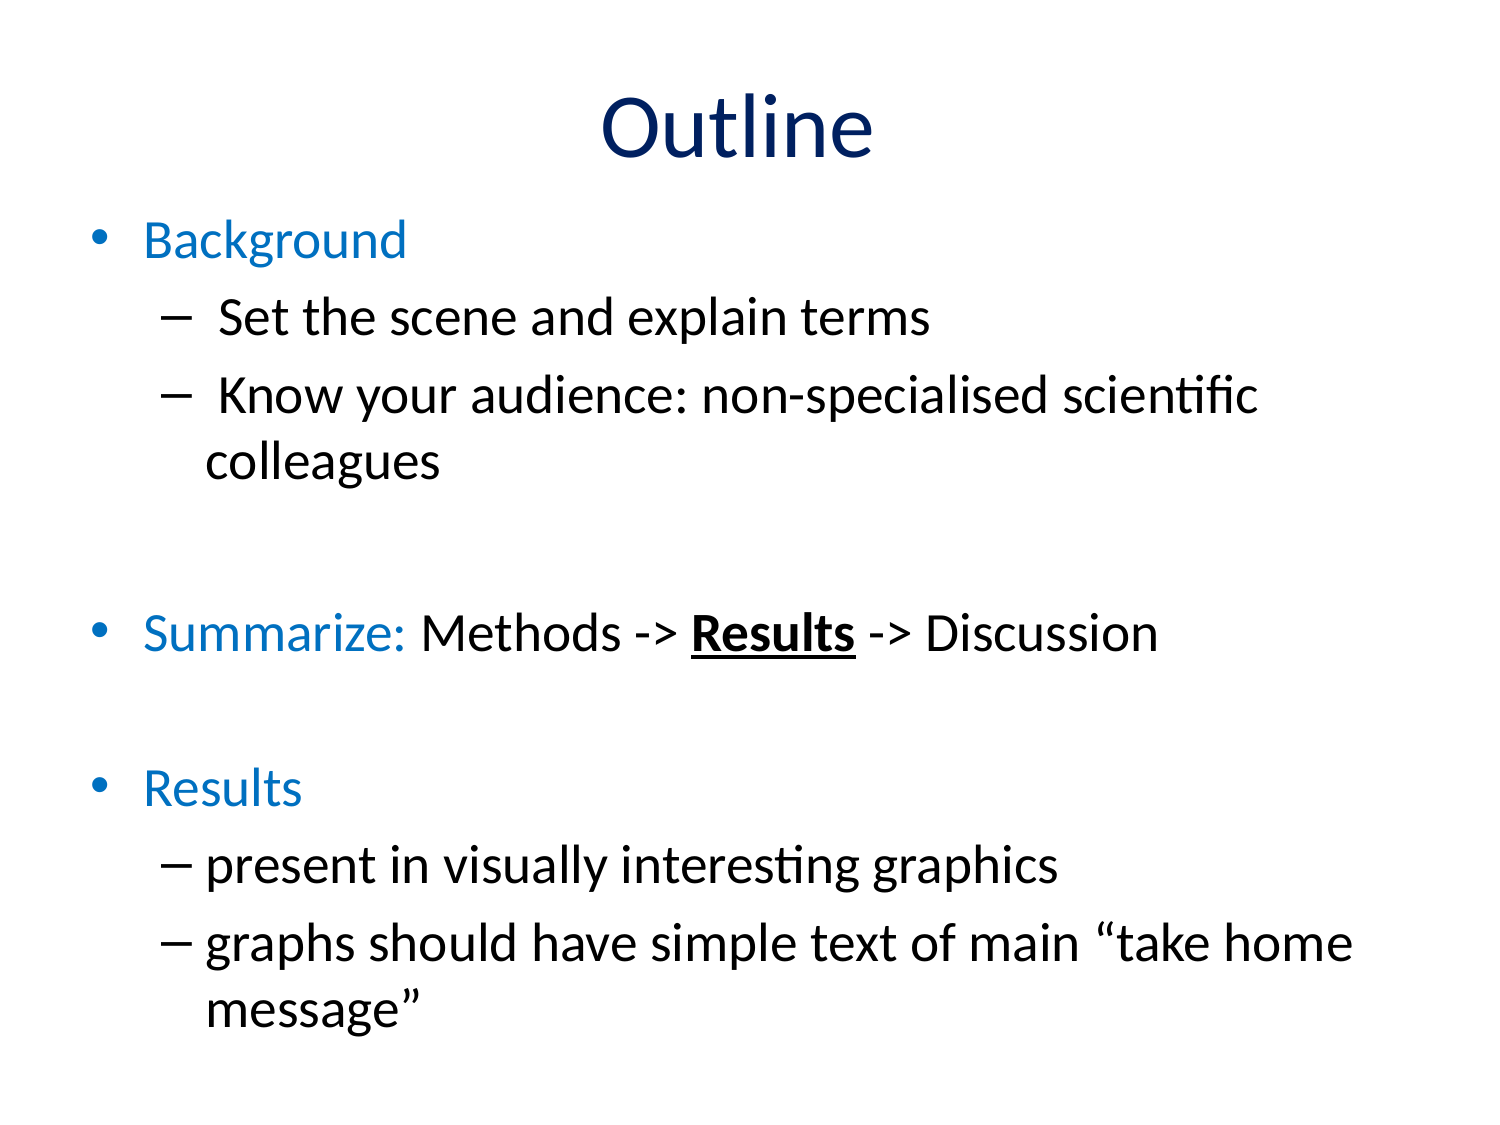

# Outline
Background
 Set the scene and explain terms
 Know your audience: non-specialised scientific colleagues

Summarize: Methods -> Results -> Discussion

Results
present in visually interesting graphics
graphs should have simple text of main “take home message”